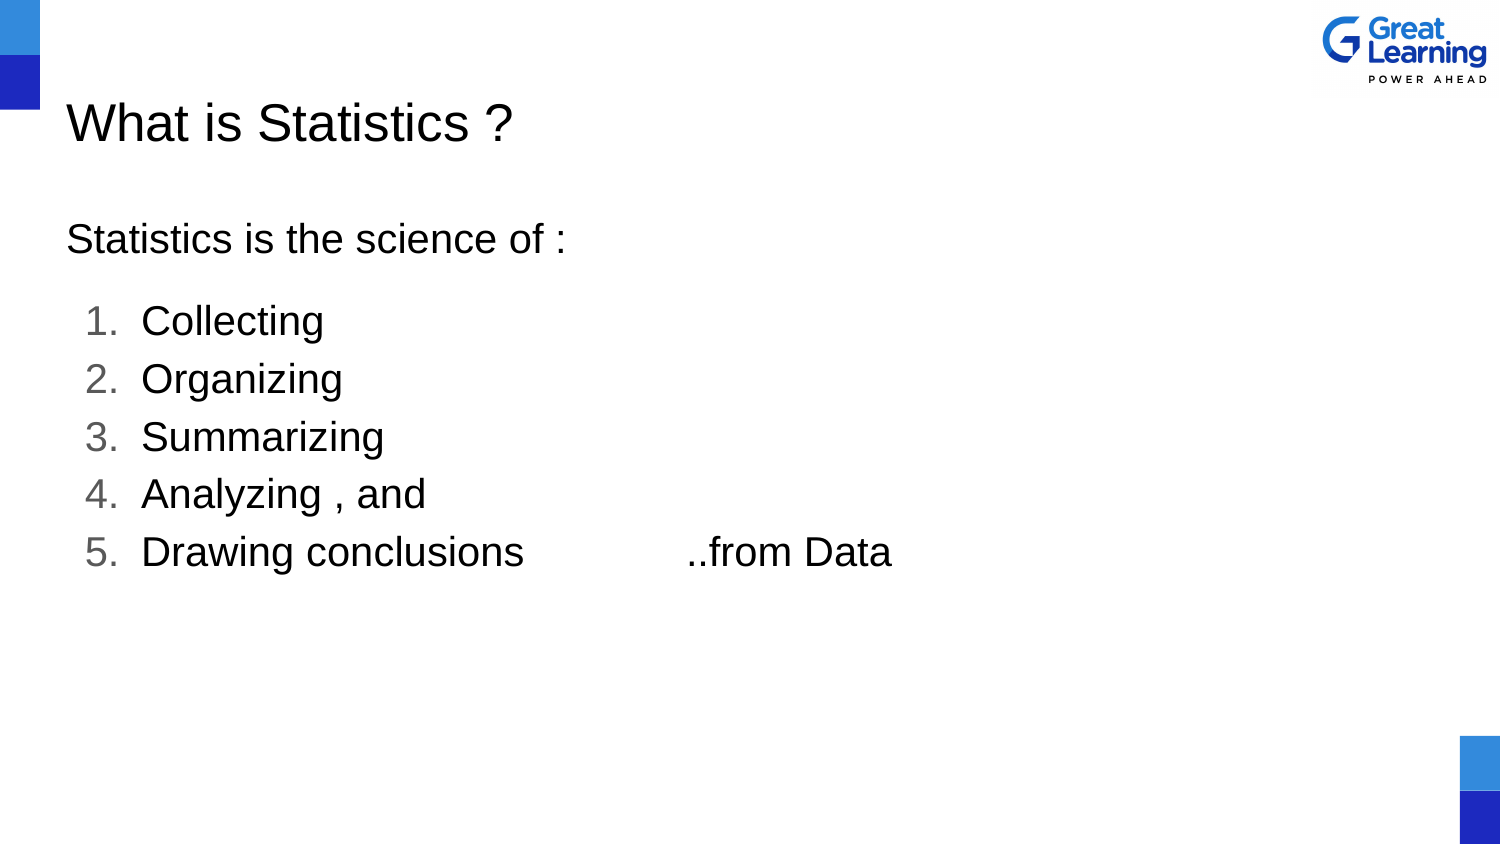

# What is Statistics ?
Statistics is the science of :
Collecting
Organizing
Summarizing
Analyzing , and
Drawing conclusions              ..from Data